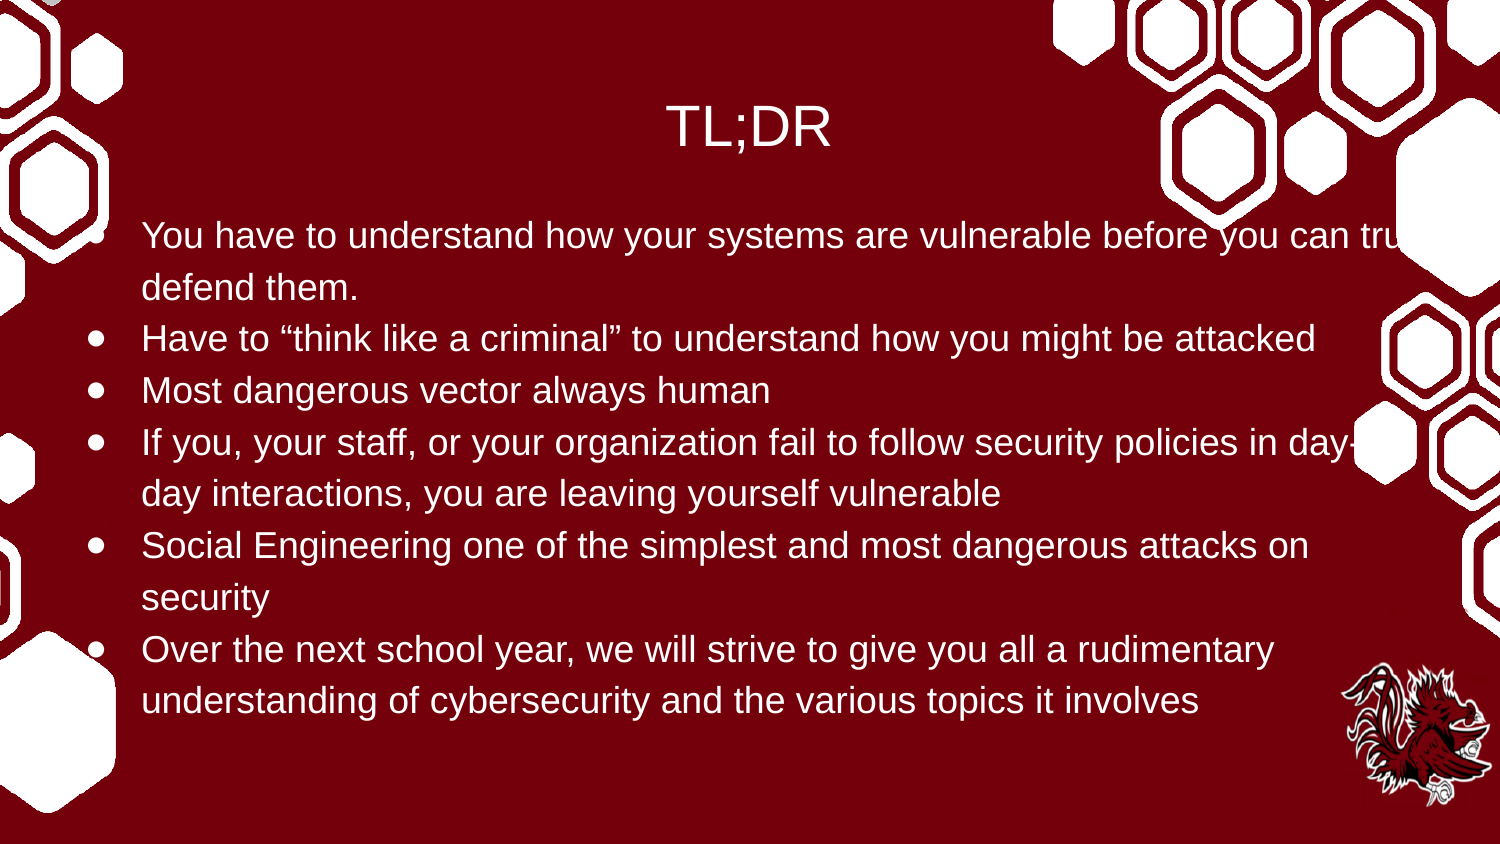

# TL;DR
You have to understand how your systems are vulnerable before you can truly defend them.
Have to “think like a criminal” to understand how you might be attacked
Most dangerous vector always human
If you, your staff, or your organization fail to follow security policies in day-to-day interactions, you are leaving yourself vulnerable
Social Engineering one of the simplest and most dangerous attacks on security
Over the next school year, we will strive to give you all a rudimentary understanding of cybersecurity and the various topics it involves